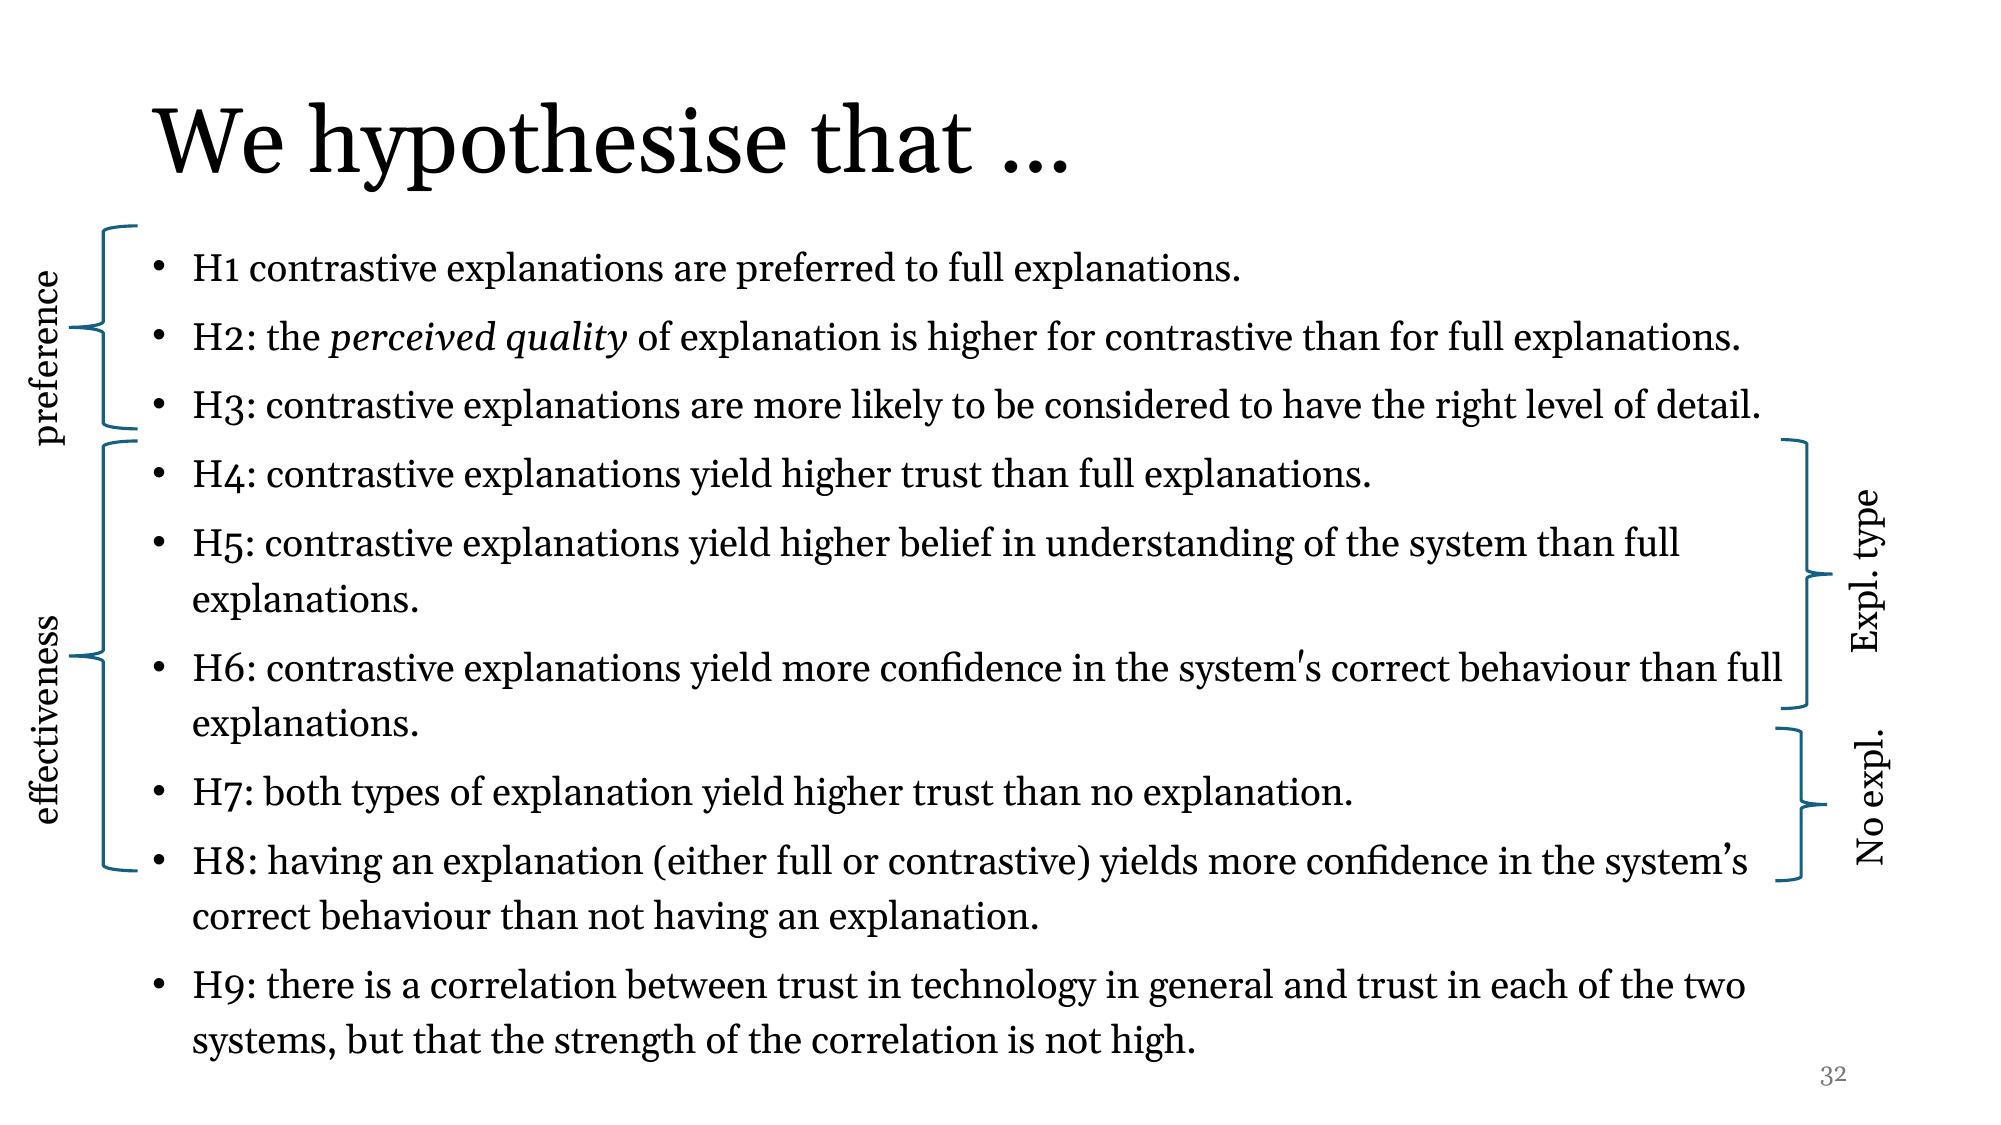

# We hypothesise that …

H1 contrastive explanations are preferred to full explanations.
H2: the perceived quality of explanation is higher for contrastive than for full explanations.
H3: contrastive explanations are more likely to be considered to have the right level of detail.
H4: contrastive explanations yield higher trust than full explanations.
H5: contrastive explanations yield higher belief in understanding of the system than full explanations.
H6: contrastive explanations yield more confidence in the system's correct behaviour than full explanations.
H7: both types of explanation yield higher trust than no explanation.
H8: having an explanation (either full or contrastive) yields more confidence in the system’s
correct behaviour than not having an explanation.
H9: there is a correlation between trust in technology in general and trust in each of the two systems, but that the strength of the correlation is not high.
preference

Expl. type
effectiveness

No expl.
32